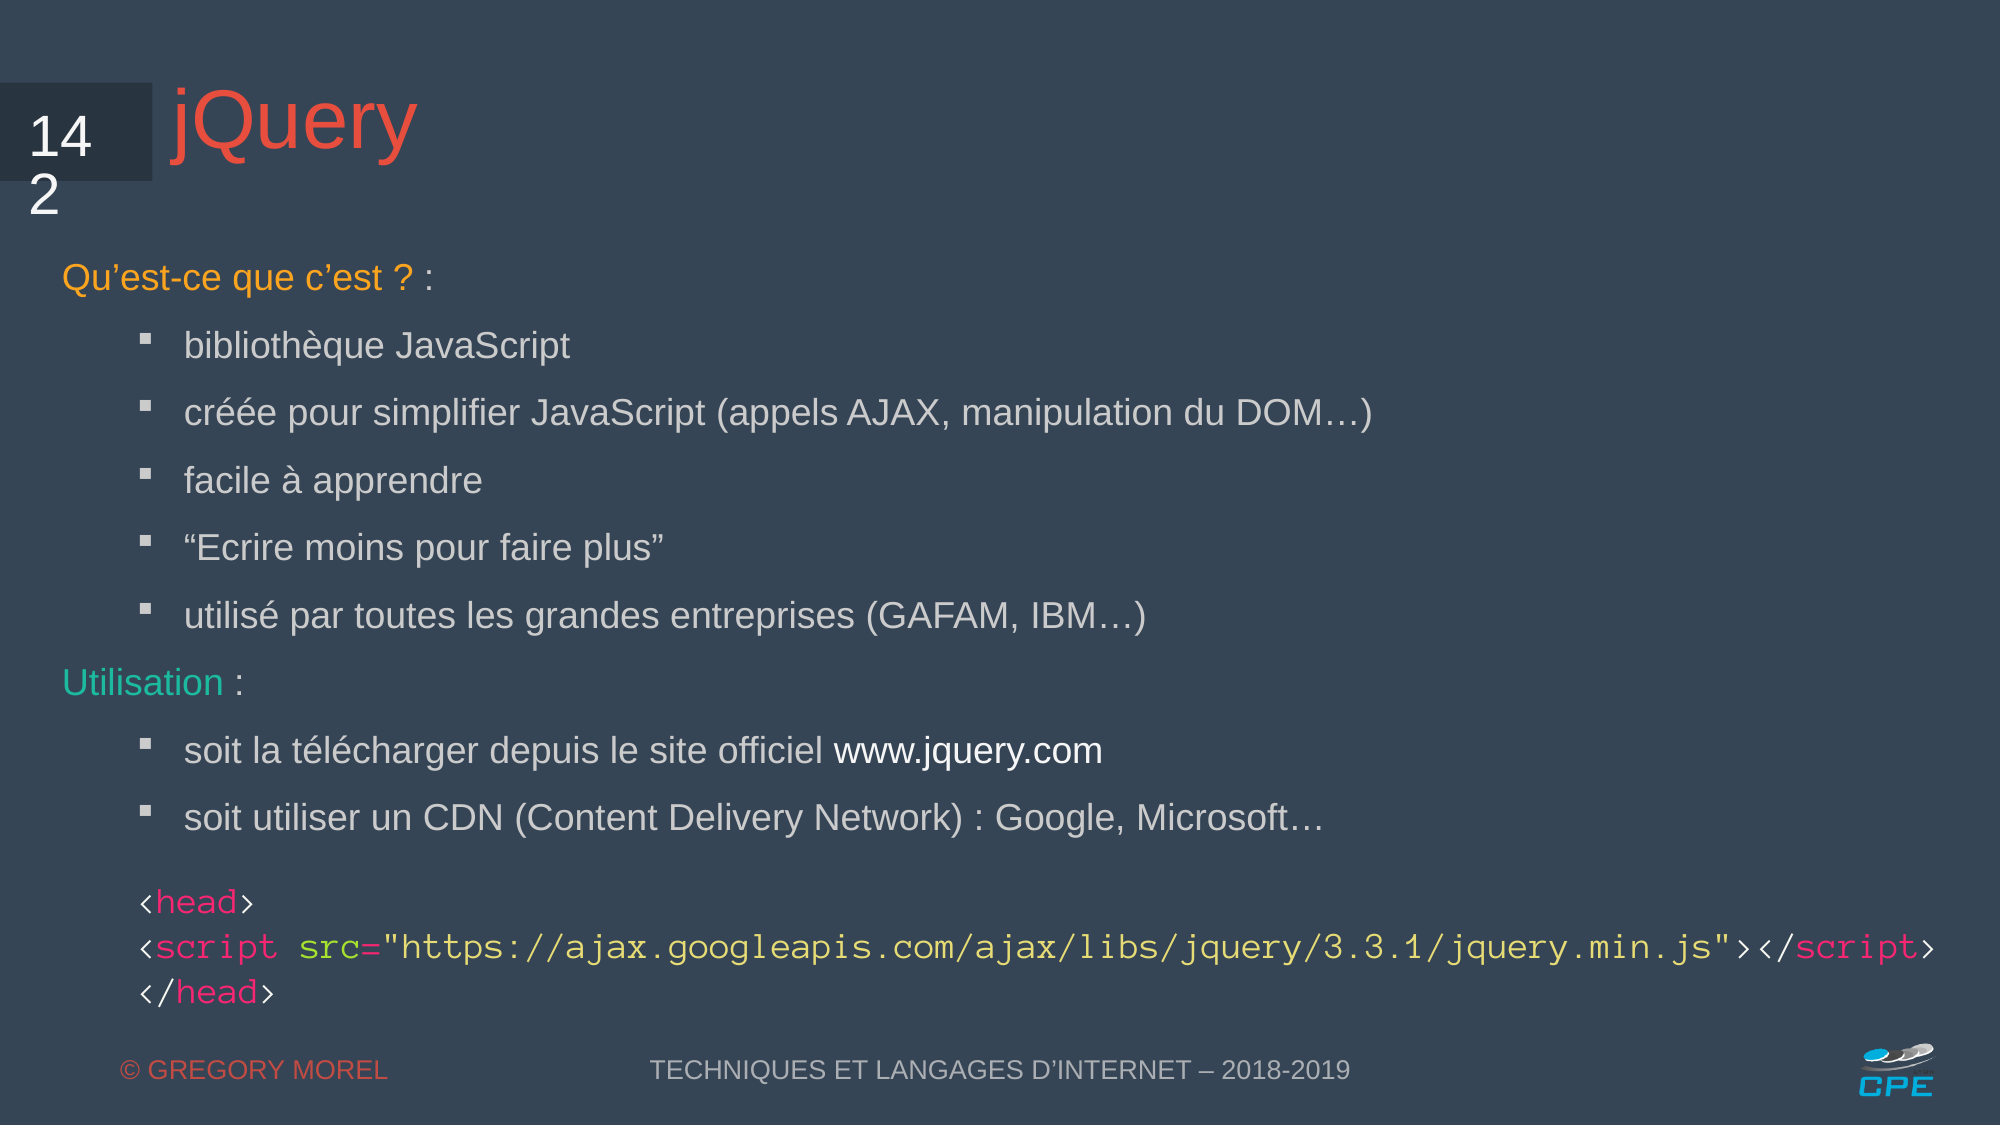

# jQuery
142

Qu’est-ce que c’est ? :
bibliothèque JavaScript
créée pour simplifier JavaScript (appels AJAX, manipulation du DOM…)
facile à apprendre
“Ecrire moins pour faire plus”
utilisé par toutes les grandes entreprises (GAFAM, IBM…)
Utilisation :
soit la télécharger depuis le site officiel www.jquery.com
soit utiliser un CDN (Content Delivery Network) : Google, Microsoft…

<head>
<script src="https://ajax.googleapis.com/ajax/libs/jquery/3.3.1/jquery.min.js"></script>
</head>